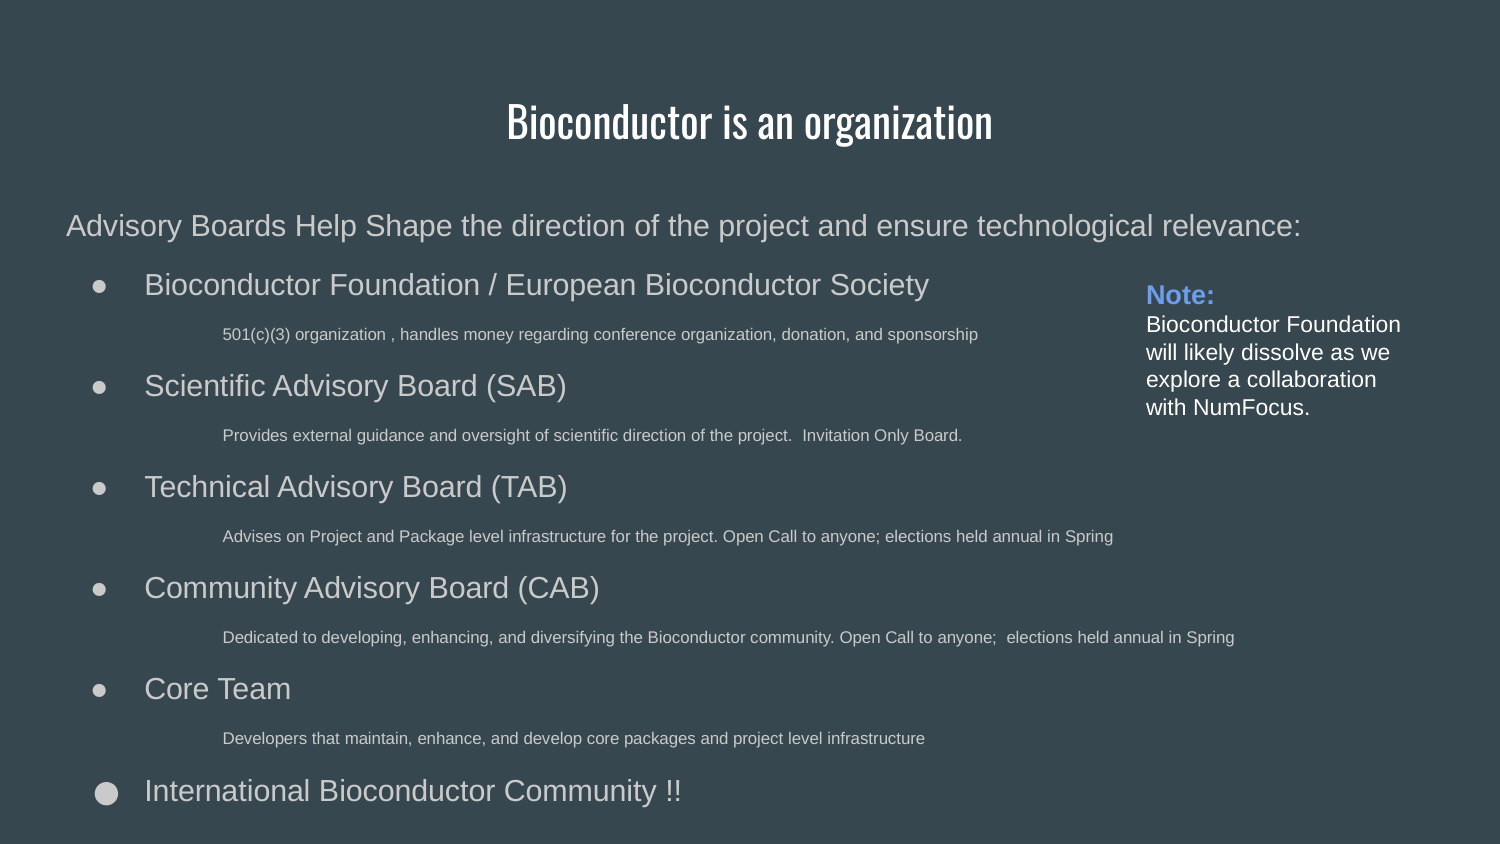

# Bioconductor is an organization
Advisory Boards Help Shape the direction of the project and ensure technological relevance:
Bioconductor Foundation / European Bioconductor Society
501(c)(3) organization , handles money regarding conference organization, donation, and sponsorship
Scientific Advisory Board (SAB)
Provides external guidance and oversight of scientific direction of the project.  Invitation Only Board.
Technical Advisory Board (TAB)
Advises on Project and Package level infrastructure for the project. Open Call to anyone; elections held annual in Spring
Community Advisory Board (CAB)
Dedicated to developing, enhancing, and diversifying the Bioconductor community. Open Call to anyone;  elections held annual in Spring
Core Team
Developers that maintain, enhance, and develop core packages and project level infrastructure
International Bioconductor Community !!
Note:
Bioconductor Foundation will likely dissolve as we explore a collaboration with NumFocus.